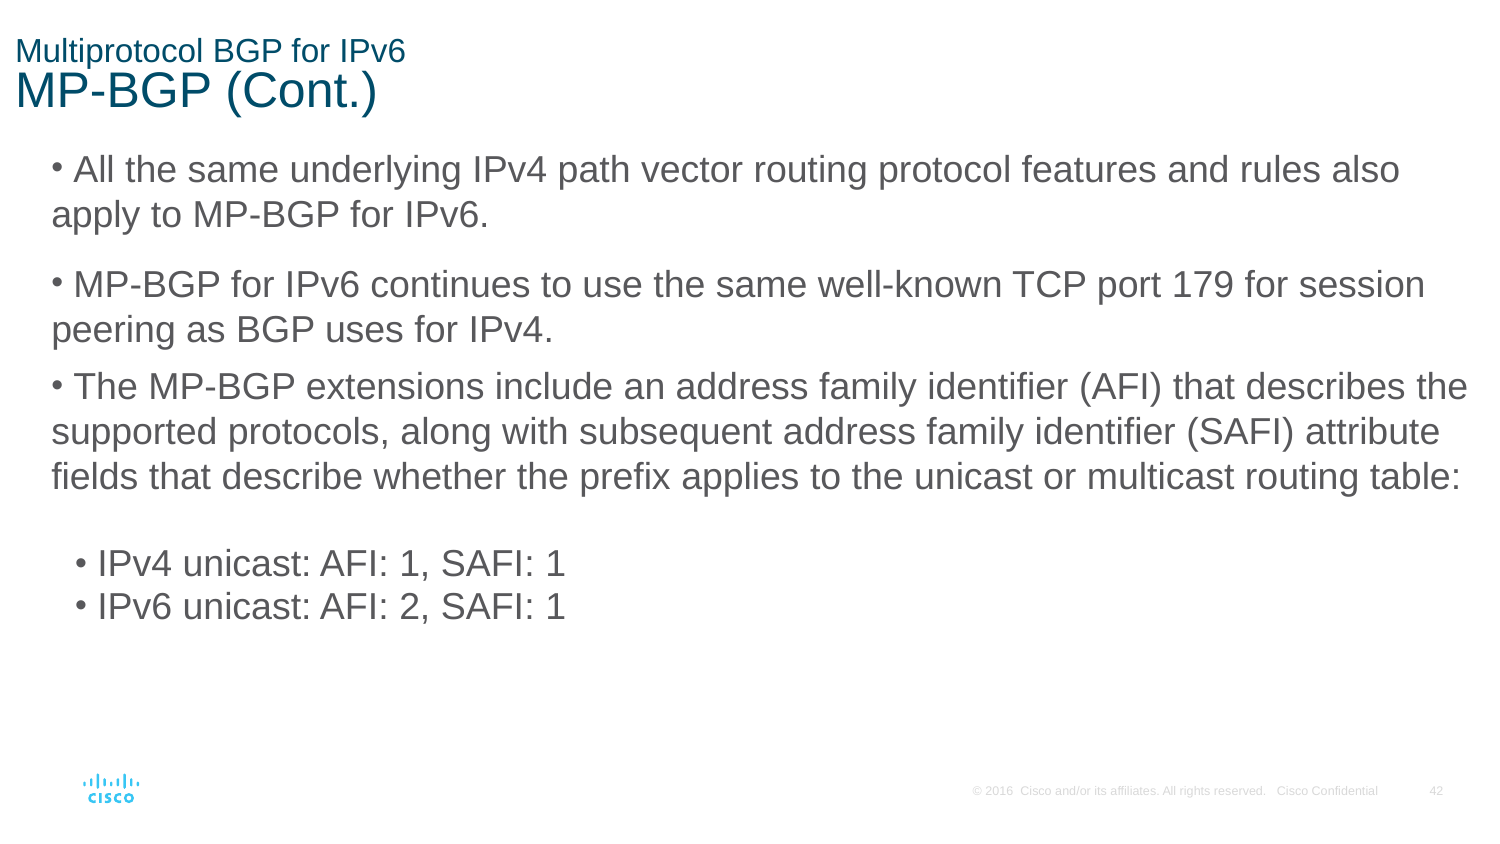

# Multiprotocol BGP for IPv6 MP-BGP (Cont.)
 All the same underlying IPv4 path vector routing protocol features and rules also apply to MP-BGP for IPv6.
 MP-BGP for IPv6 continues to use the same well-known TCP port 179 for session peering as BGP uses for IPv4.
 The MP-BGP extensions include an address family identifier (AFI) that describes the supported protocols, along with subsequent address family identifier (SAFI) attribute fields that describe whether the prefix applies to the unicast or multicast routing table:

 IPv4 unicast: AFI: 1, SAFI: 1
 IPv6 unicast: AFI: 2, SAFI: 1